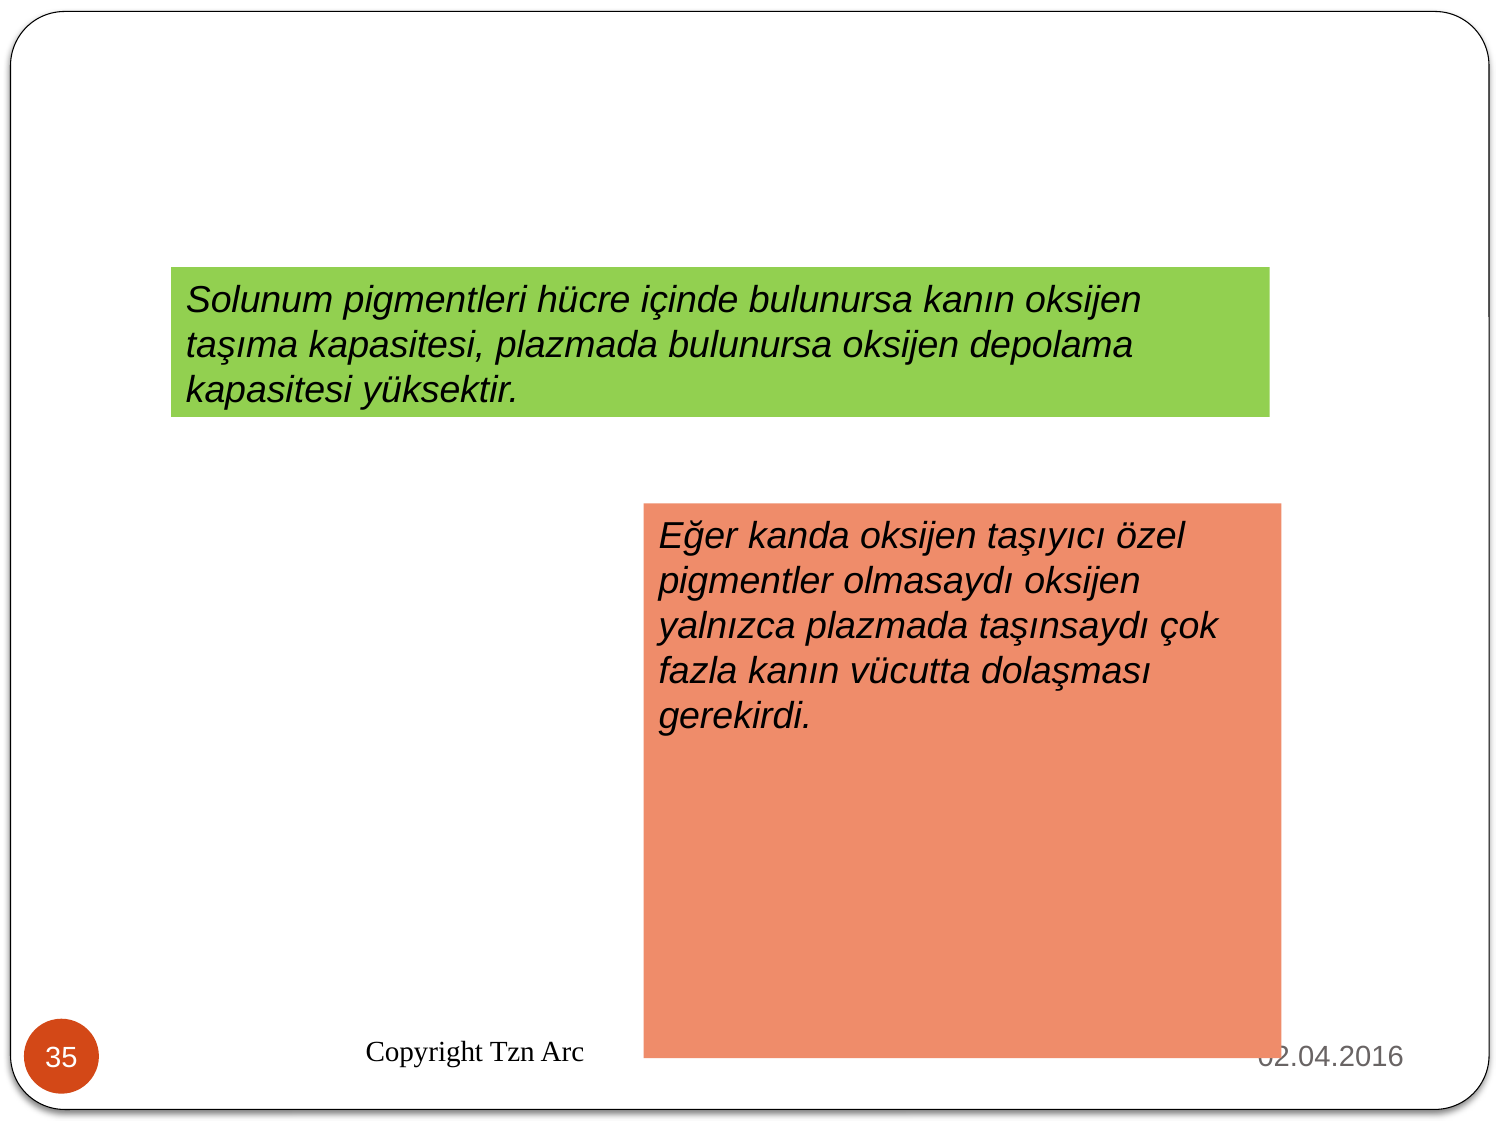

#

Solunum pigmentleri hücre içinde bulunursa kanın oksijen taşıma kapasitesi, plazmada bulunursa oksijen depolama kapasitesi yüksektir.
Eğer kanda oksijen taşıyıcı özel pigmentler olmasaydı oksijen yalnızca plazmada taşınsaydı çok fazla kanın vücutta dolaşması gerekirdi.

Copyright Tzn Arc
02.04.2016
35